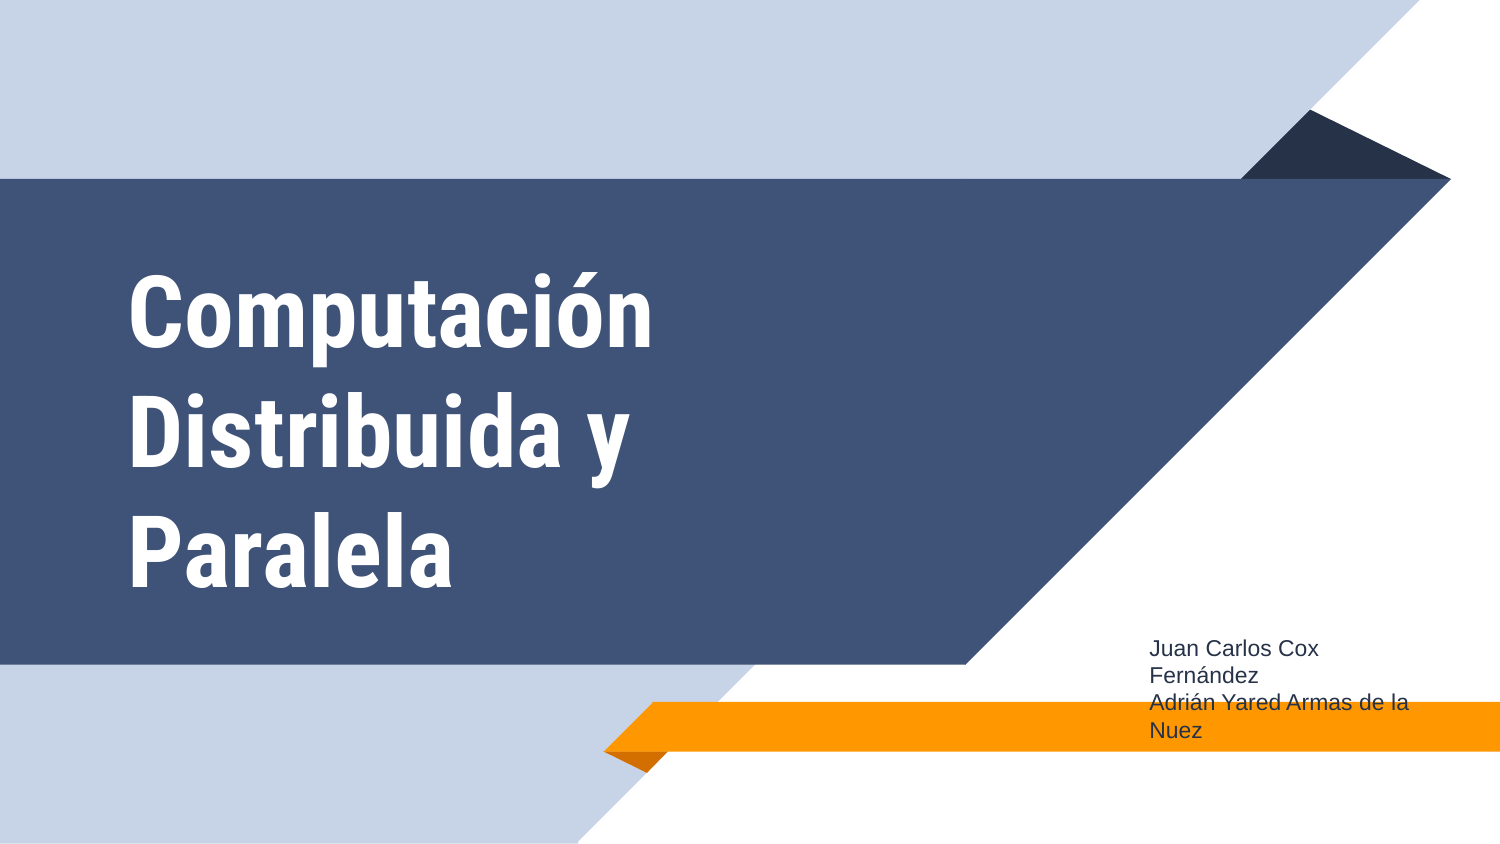

# Computación Distribuida y Paralela
Juan Carlos Cox Fernández
Adrián Yared Armas de la Nuez